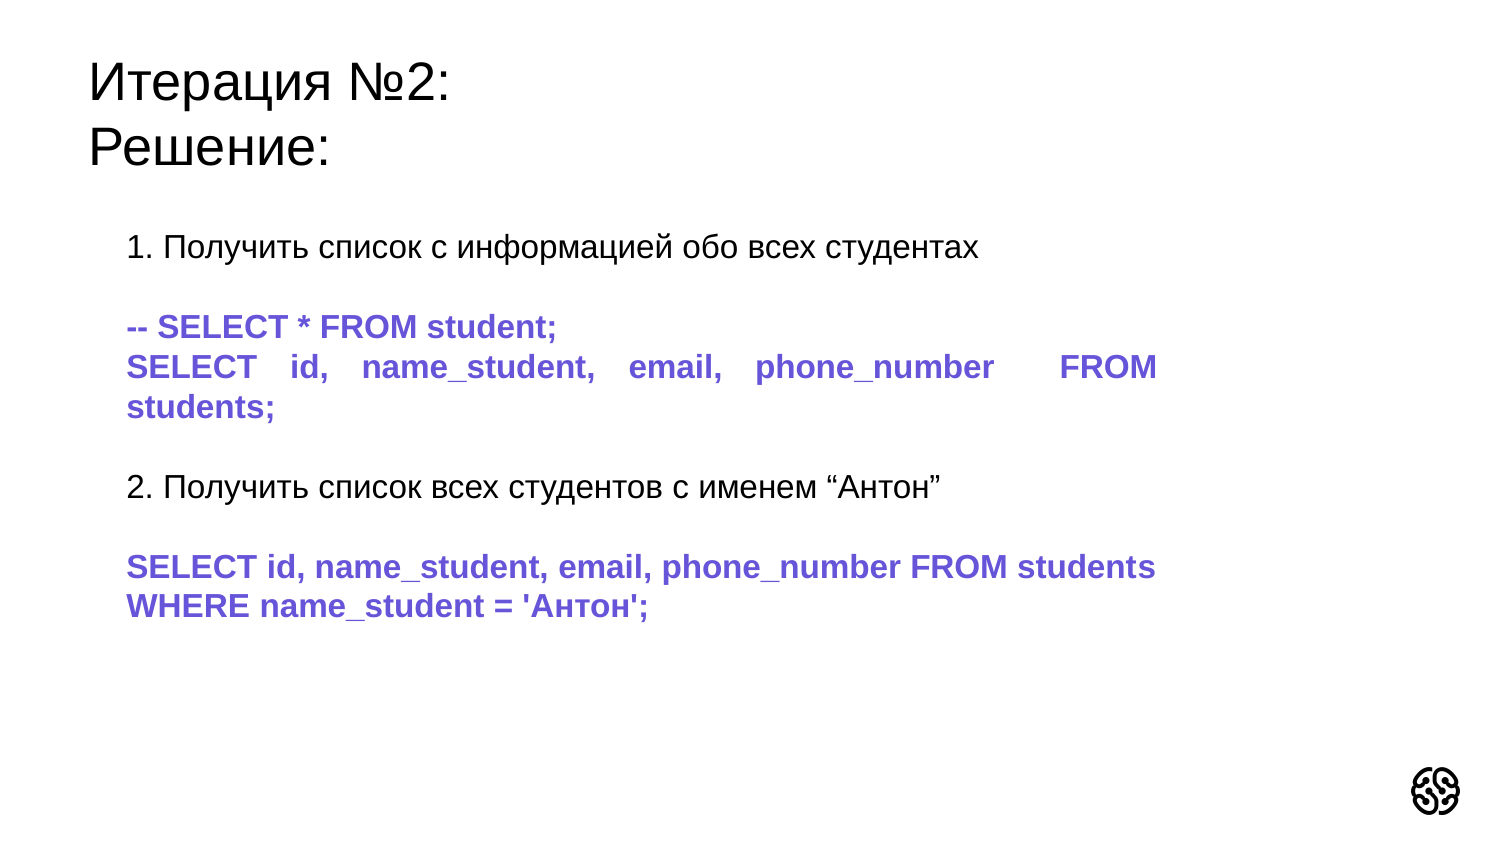

# Итерация №2:
Решение:

1. Получить список с информацией обо всех студентах

-- SELECT * FROM student;
SELECT id, name_student, email, phone_number  FROM students;

2. Получить список всех студентов с именем “Антон”

SELECT id, name_student, email, phone_number FROM students
WHERE name_student = 'Антон';